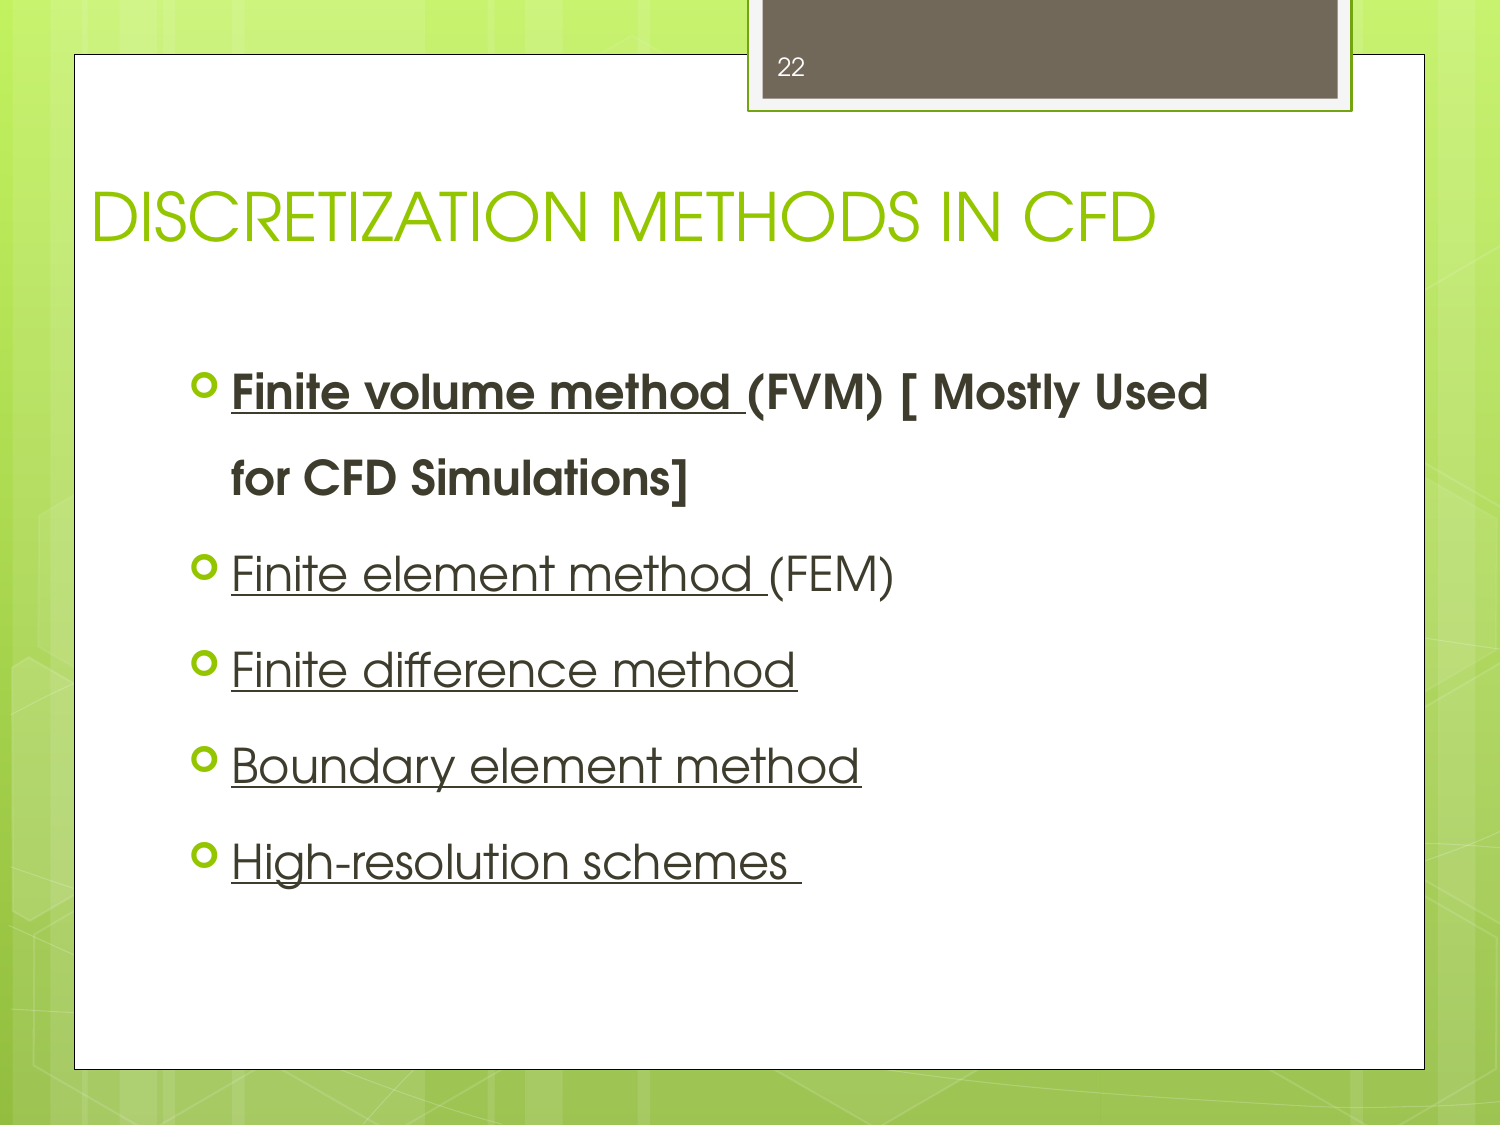

22
# DISCRETIZATION METHODS IN CFD
Finite volume method (FVM) [ Mostly Used for CFD Simulations]
Finite element method (FEM)
Finite difference method
Boundary element method
High-resolution schemes